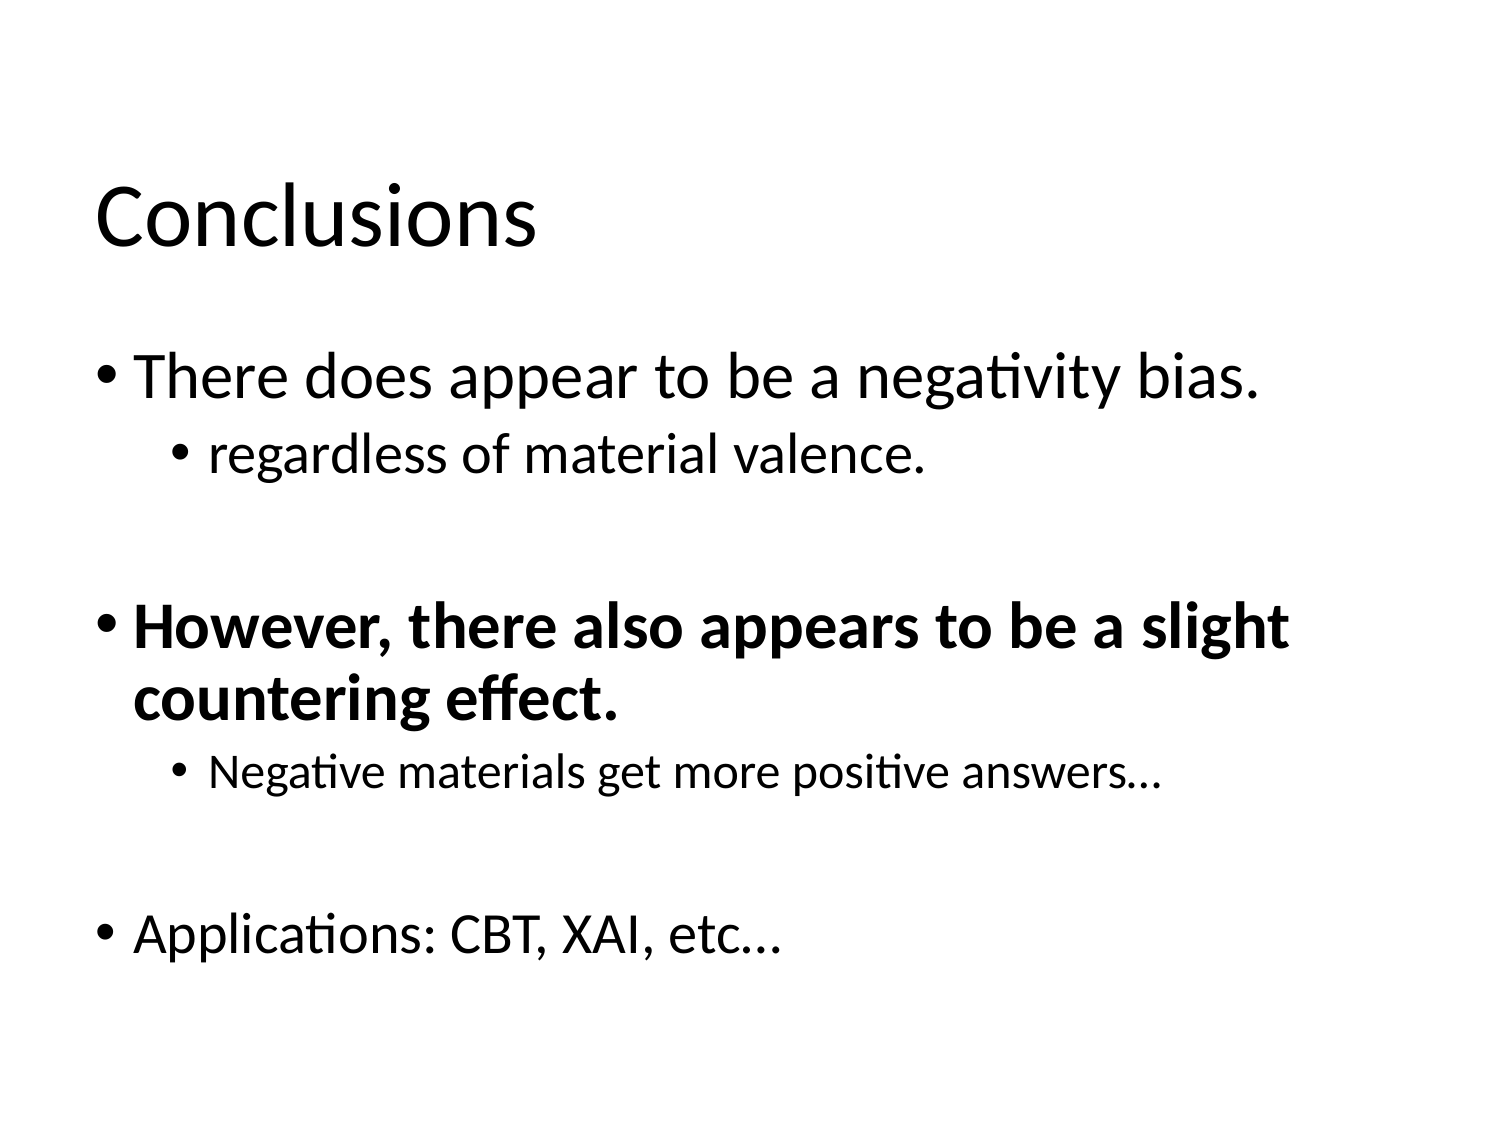

# Conclusions
There does appear to be a negativity bias.
regardless of material valence.

However, there also appears to be a slight countering effect.
Negative materials get more positive answers…

Applications: CBT, XAI, etc…